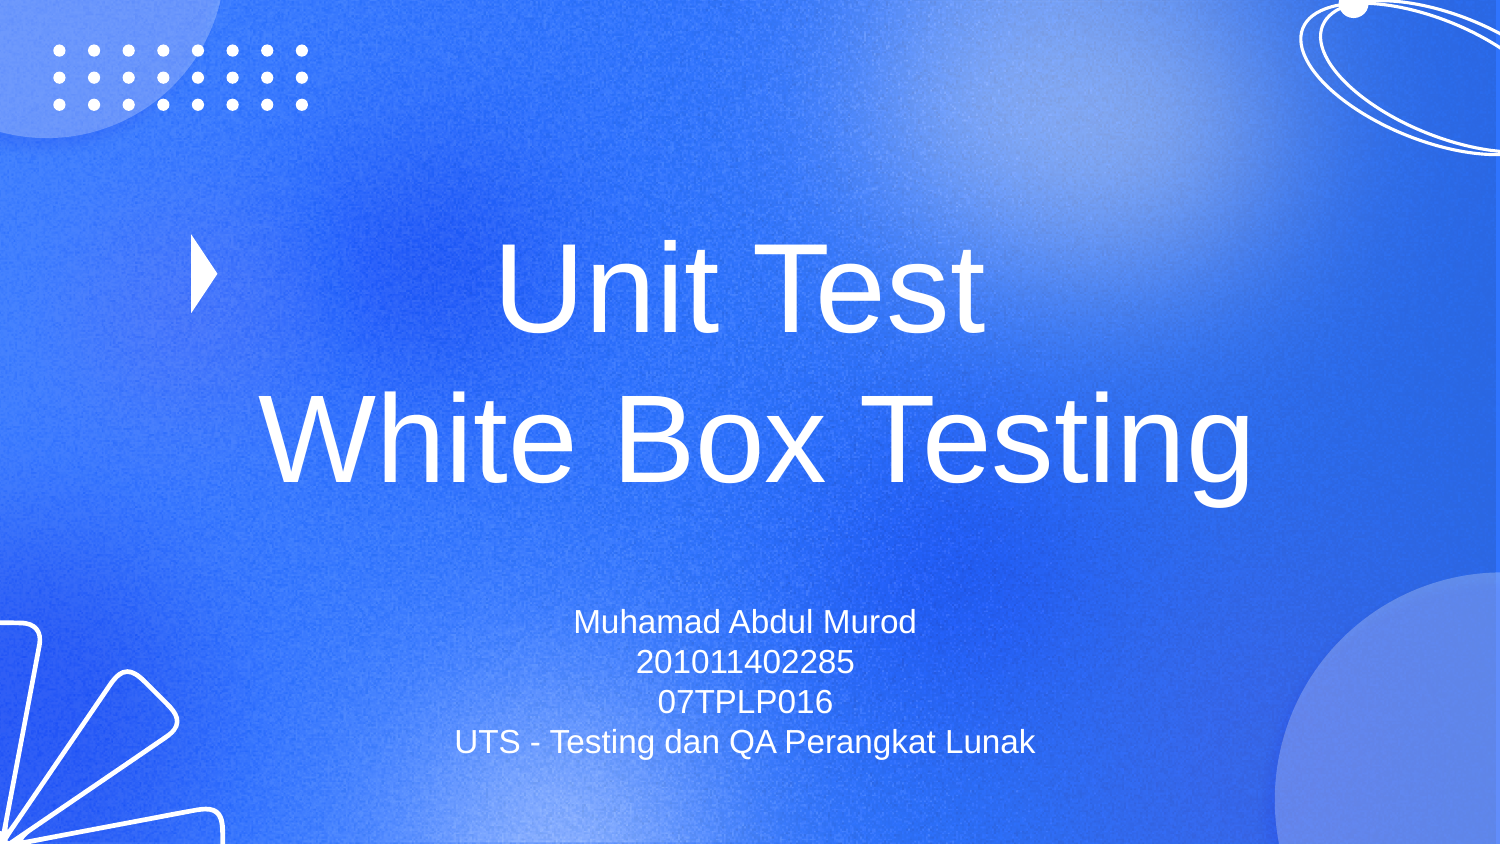

# Unit Test White Box Testing

Muhamad Abdul Murod
201011402285
07TPLP016
UTS - Testing dan QA Perangkat Lunak